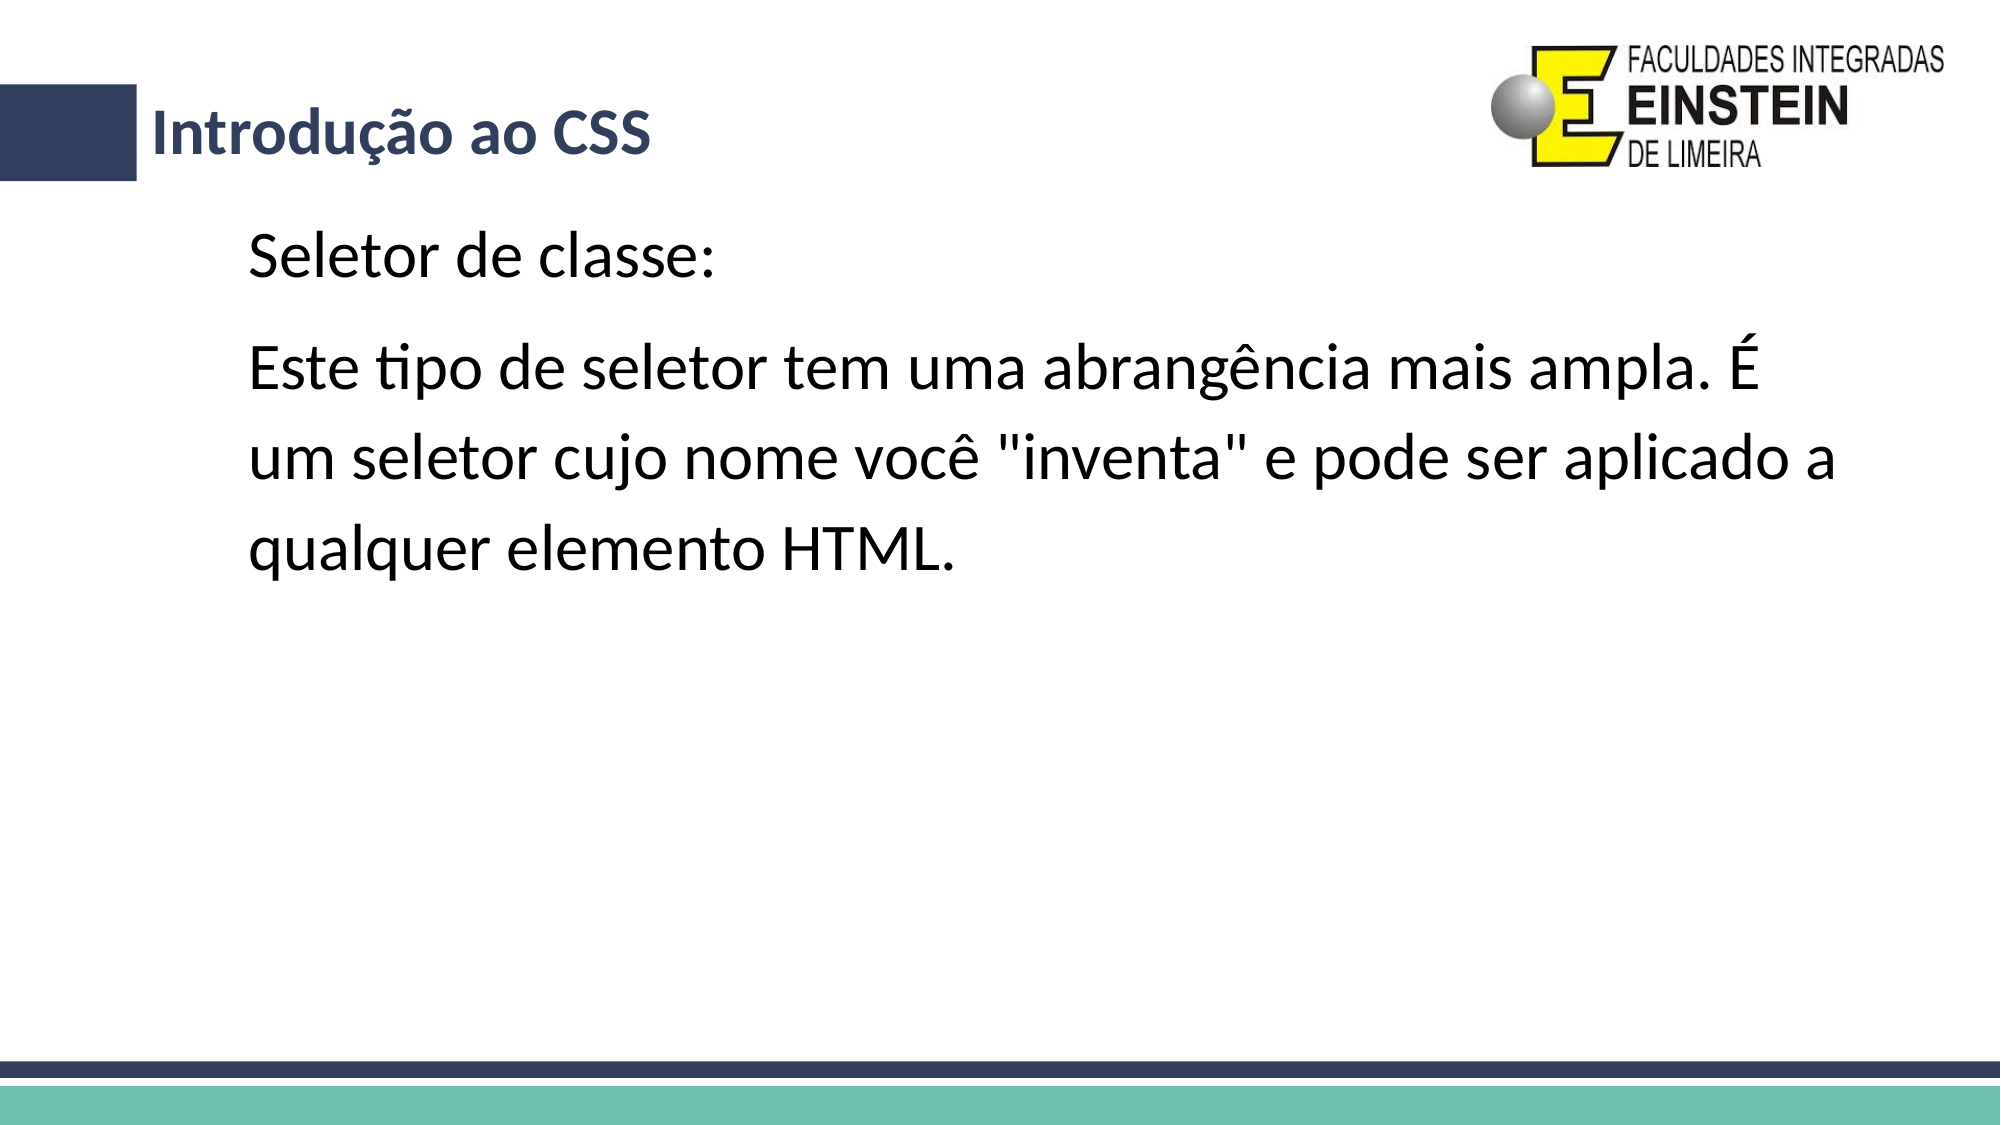

# Introdução ao CSS
Seletor de classe:
Este tipo de seletor tem uma abrangência mais ampla. É um seletor cujo nome você "inventa" e pode ser aplicado a qualquer elemento HTML.